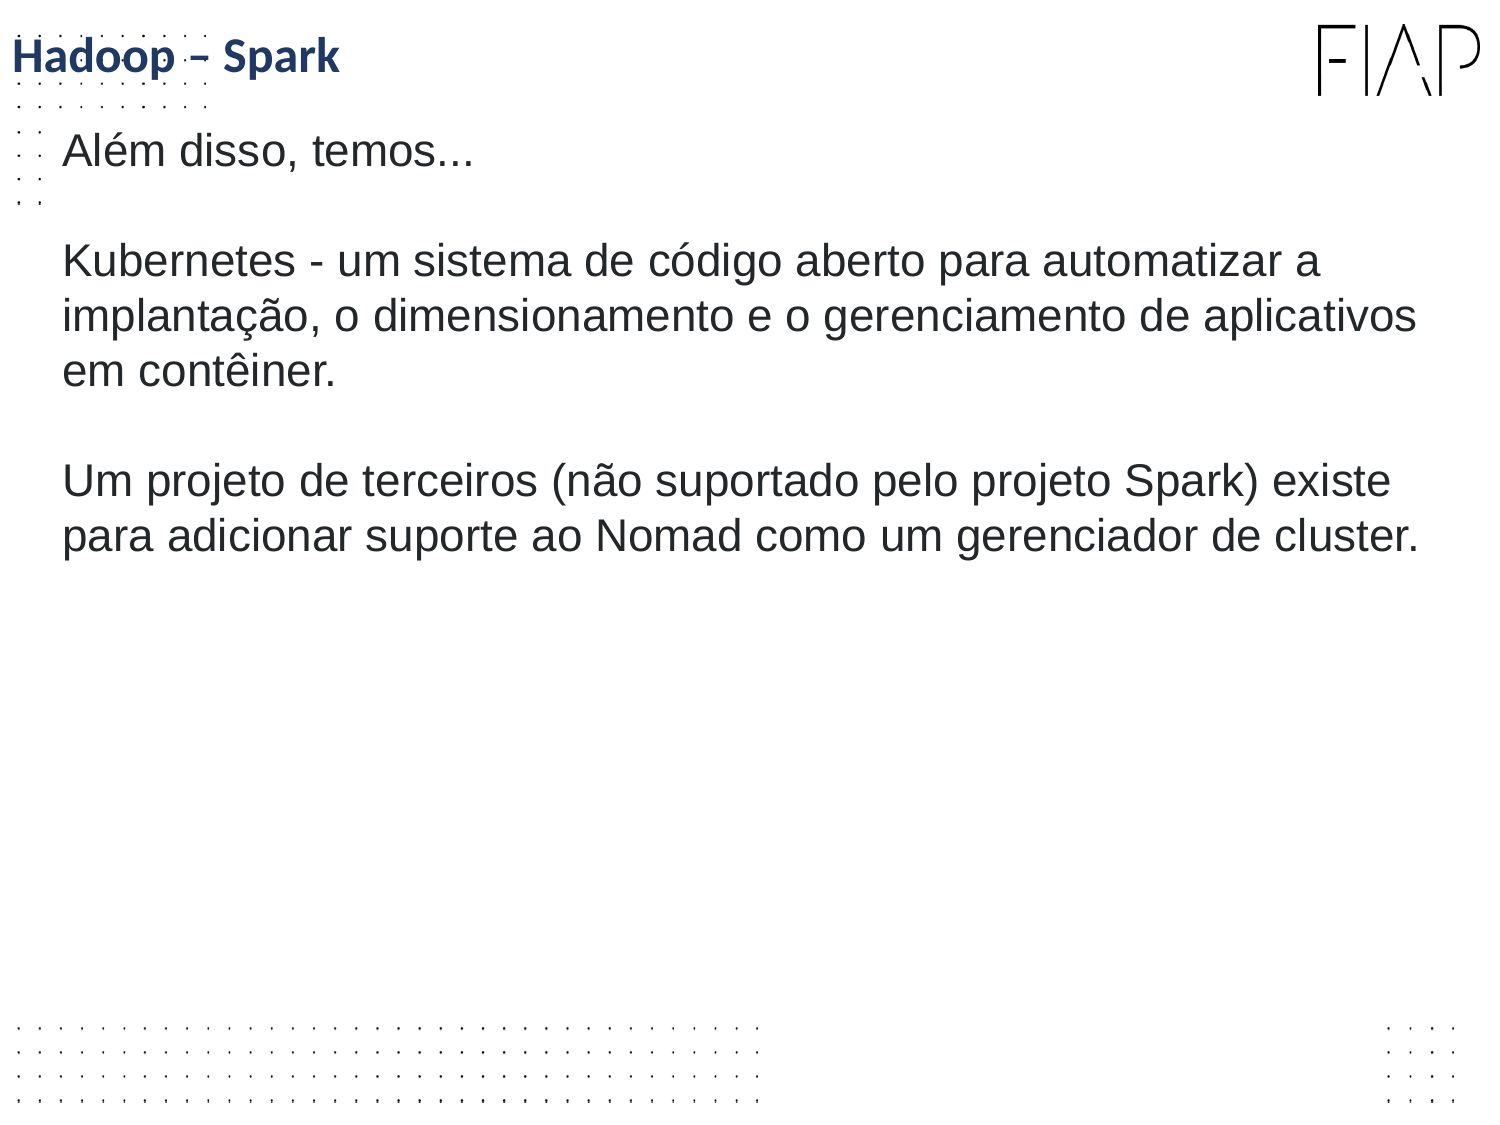

Hadoop – Spark
Além disso, temos...

Kubernetes - um sistema de código aberto para automatizar a implantação, o dimensionamento e o gerenciamento de aplicativos em contêiner.

Um projeto de terceiros (não suportado pelo projeto Spark) existe para adicionar suporte ao Nomad como um gerenciador de cluster.